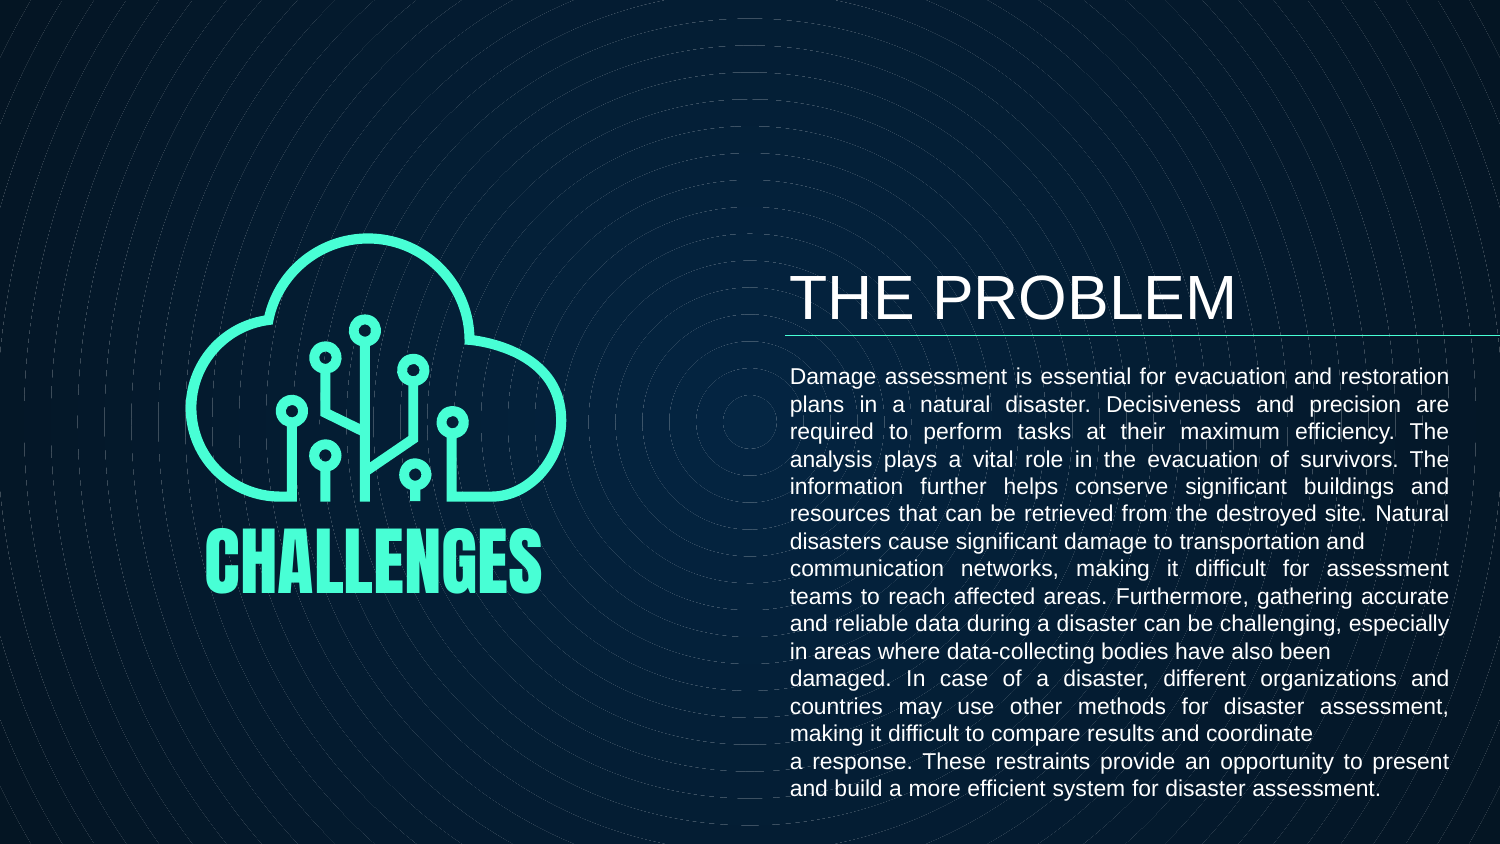

# THE PROBLEM
Damage assessment is essential for evacuation and restoration plans in a natural disaster. Decisiveness and precision are required to perform tasks at their maximum efficiency. The analysis plays a vital role in the evacuation of survivors. The information further helps conserve significant buildings and resources that can be retrieved from the destroyed site. Natural disasters cause significant damage to transportation and
communication networks, making it difficult for assessment teams to reach affected areas. Furthermore, gathering accurate and reliable data during a disaster can be challenging, especially in areas where data-collecting bodies have also been
damaged. In case of a disaster, different organizations and countries may use other methods for disaster assessment, making it difficult to compare results and coordinate
a response. These restraints provide an opportunity to present and build a more efficient system for disaster assessment.
CHALLENGES